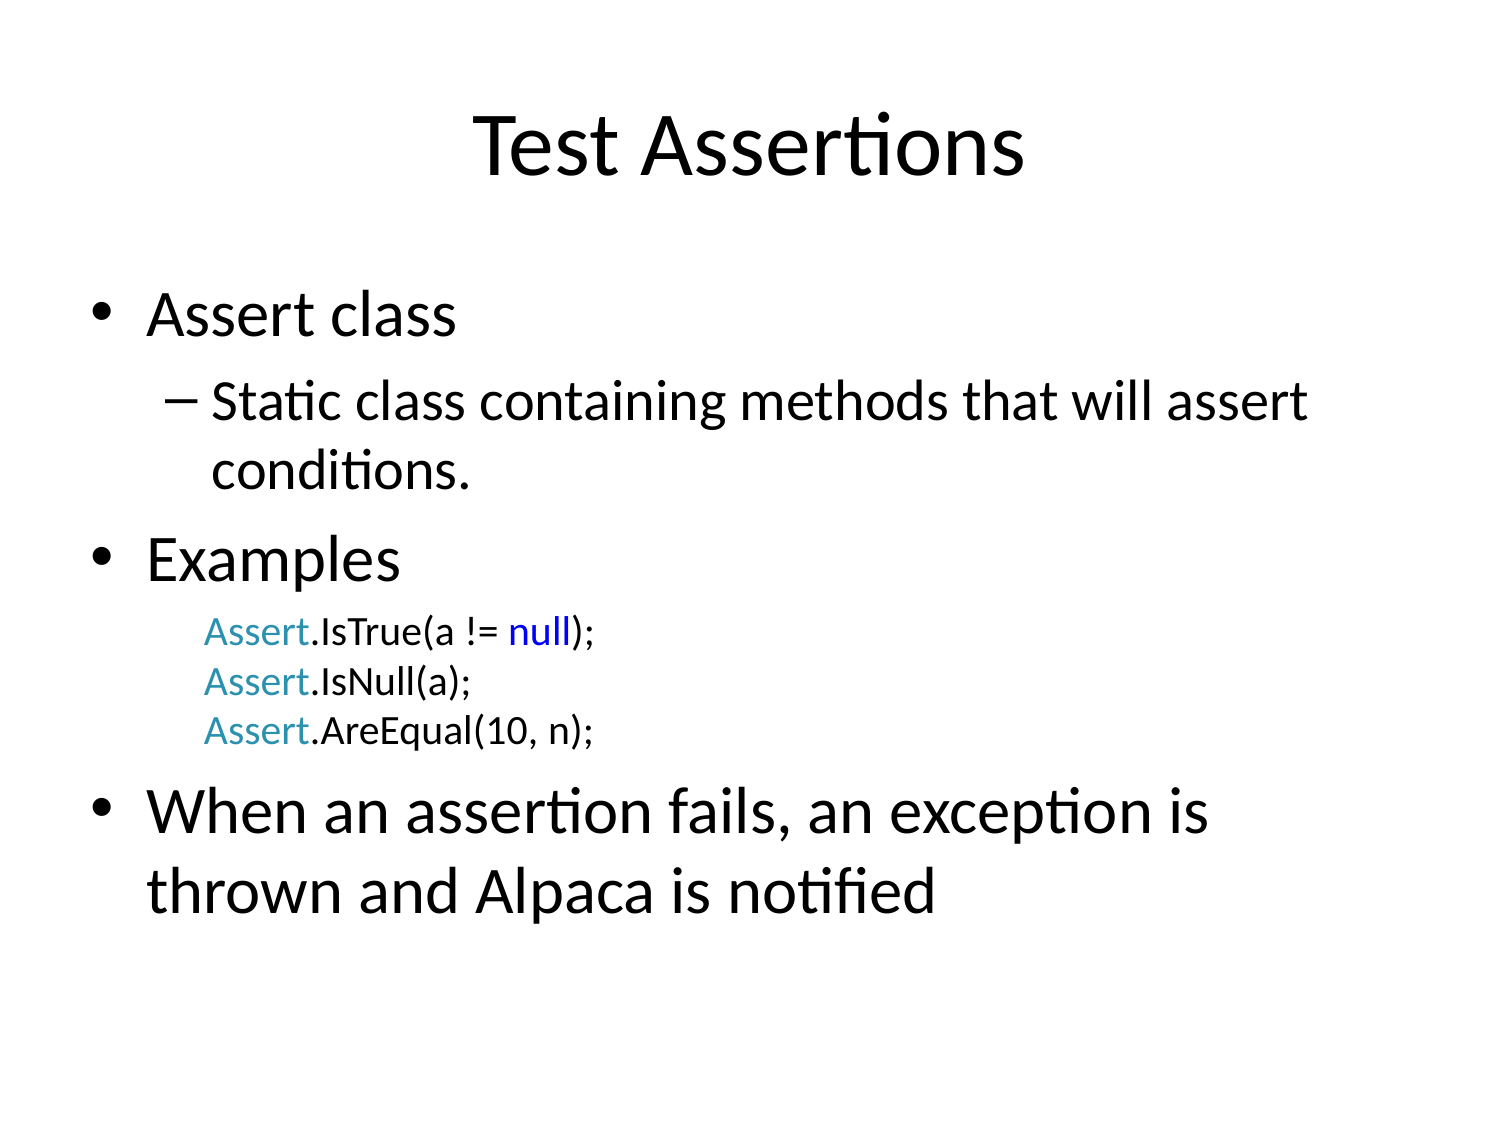

# Test Assertions
Assert class
Static class containing methods that will assert conditions.
Examples
            Assert.IsTrue(a != null);
            Assert.IsNull(a);
            Assert.AreEqual(10, n);
When an assertion fails, an exception is thrown and Alpaca is notified